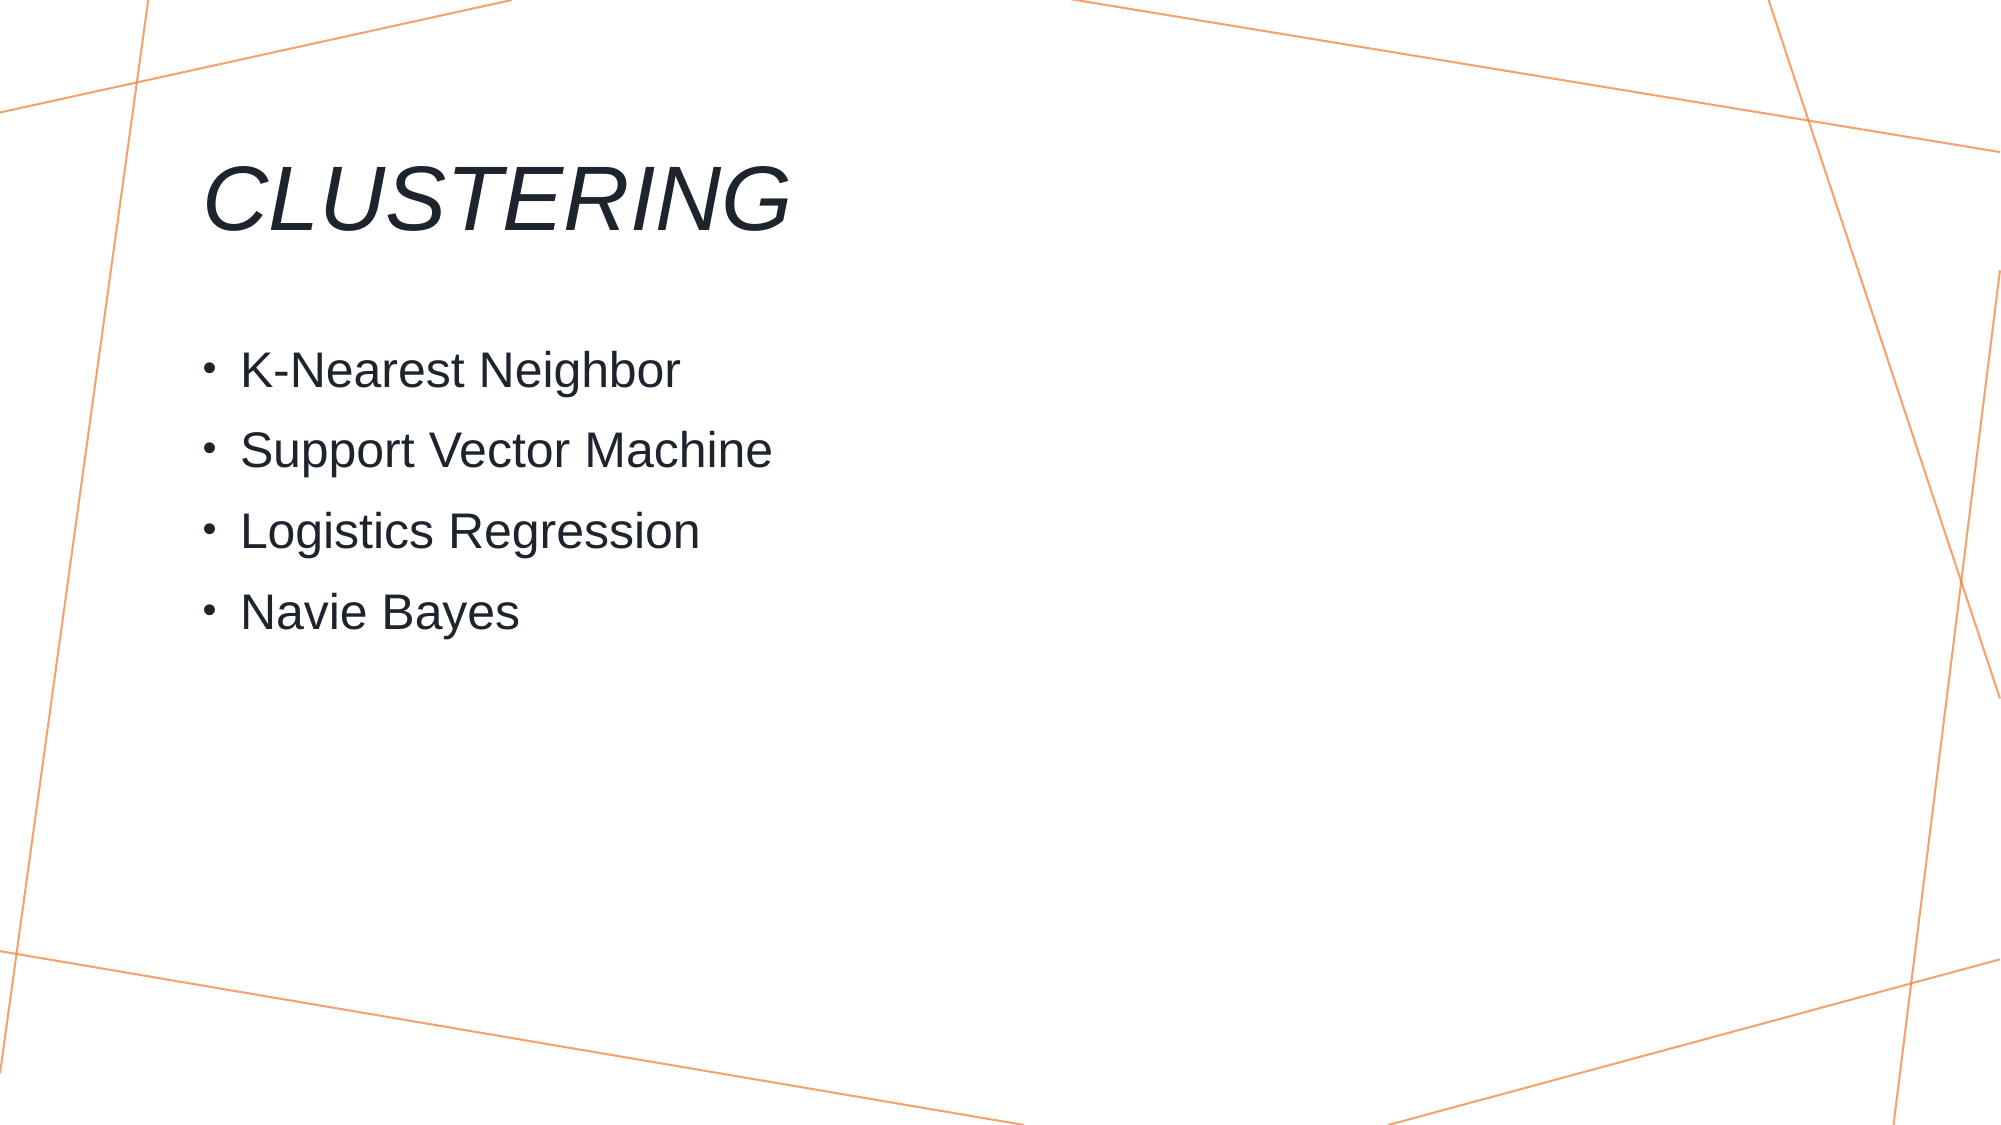

# clustering
K-Nearest Neighbor
Support Vector Machine
Logistics Regression
Navie Bayes